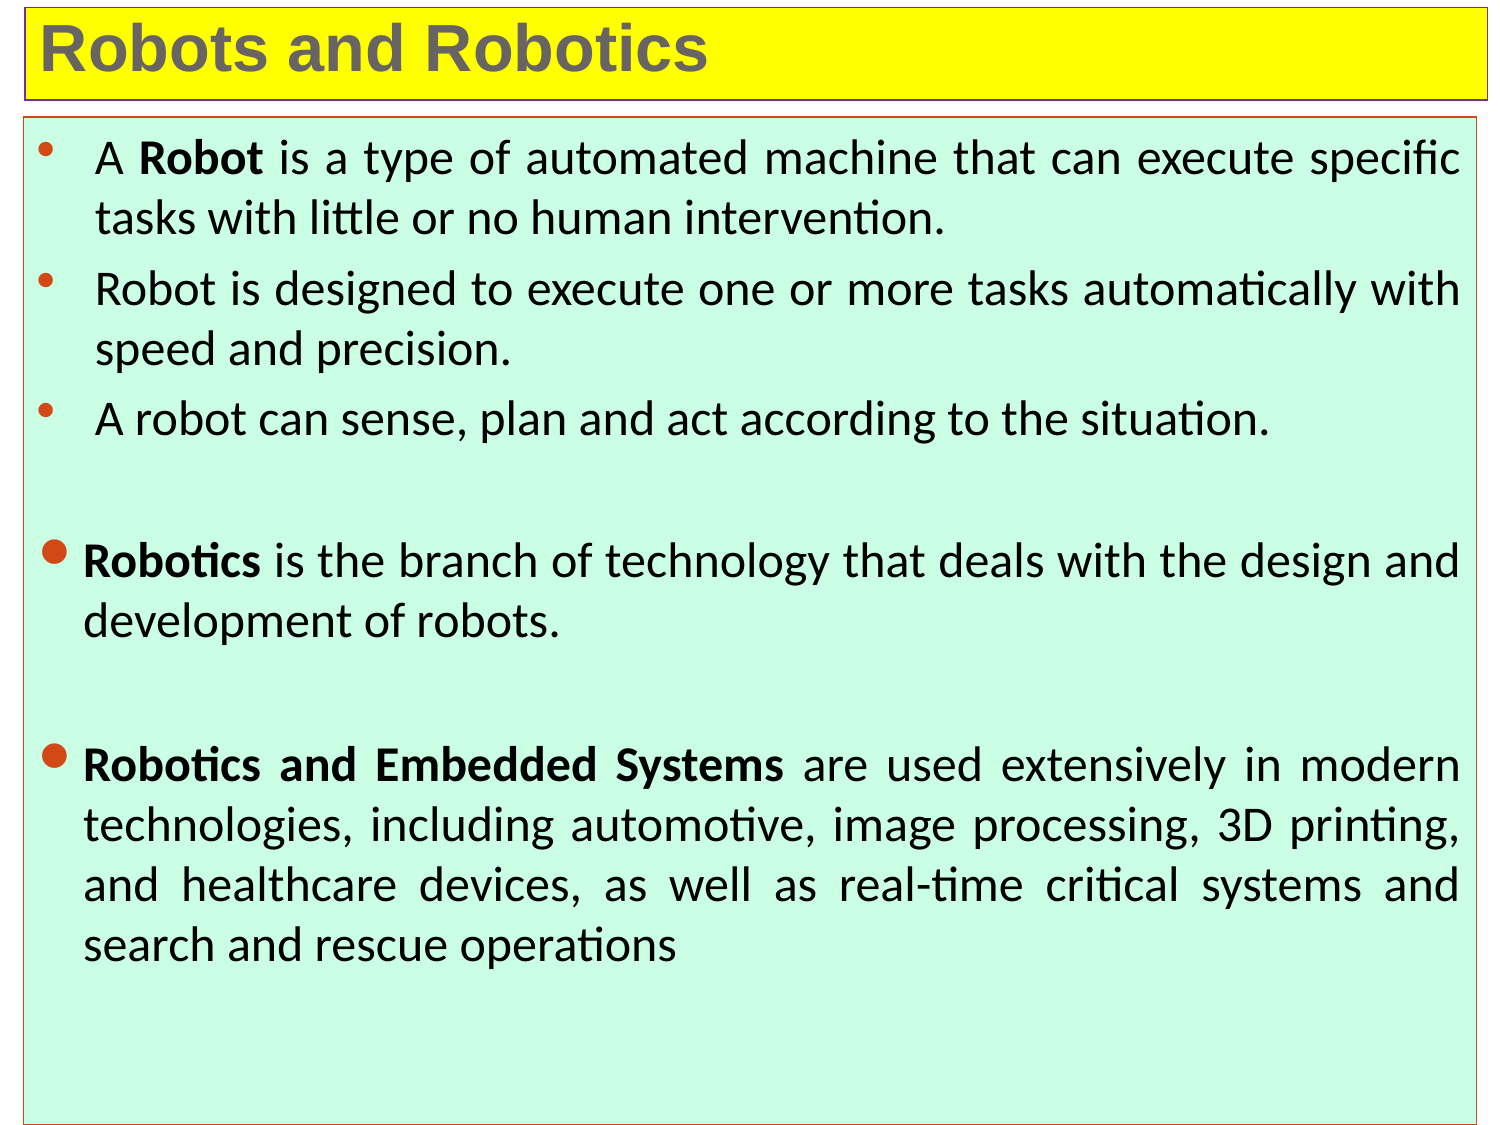

# Robots and Robotics
A Robot is a type of automated machine that can execute specific tasks with little or no human intervention.
Robot is designed to execute one or more tasks automatically with speed and precision.
A robot can sense, plan and act according to the situation.

Robotics is the branch of technology that deals with the design and development of robots.

Robotics and Embedded Systems are used extensively in modern technologies, including automotive, image processing, 3D printing, and healthcare devices, as well as real-time critical systems and search and rescue operations